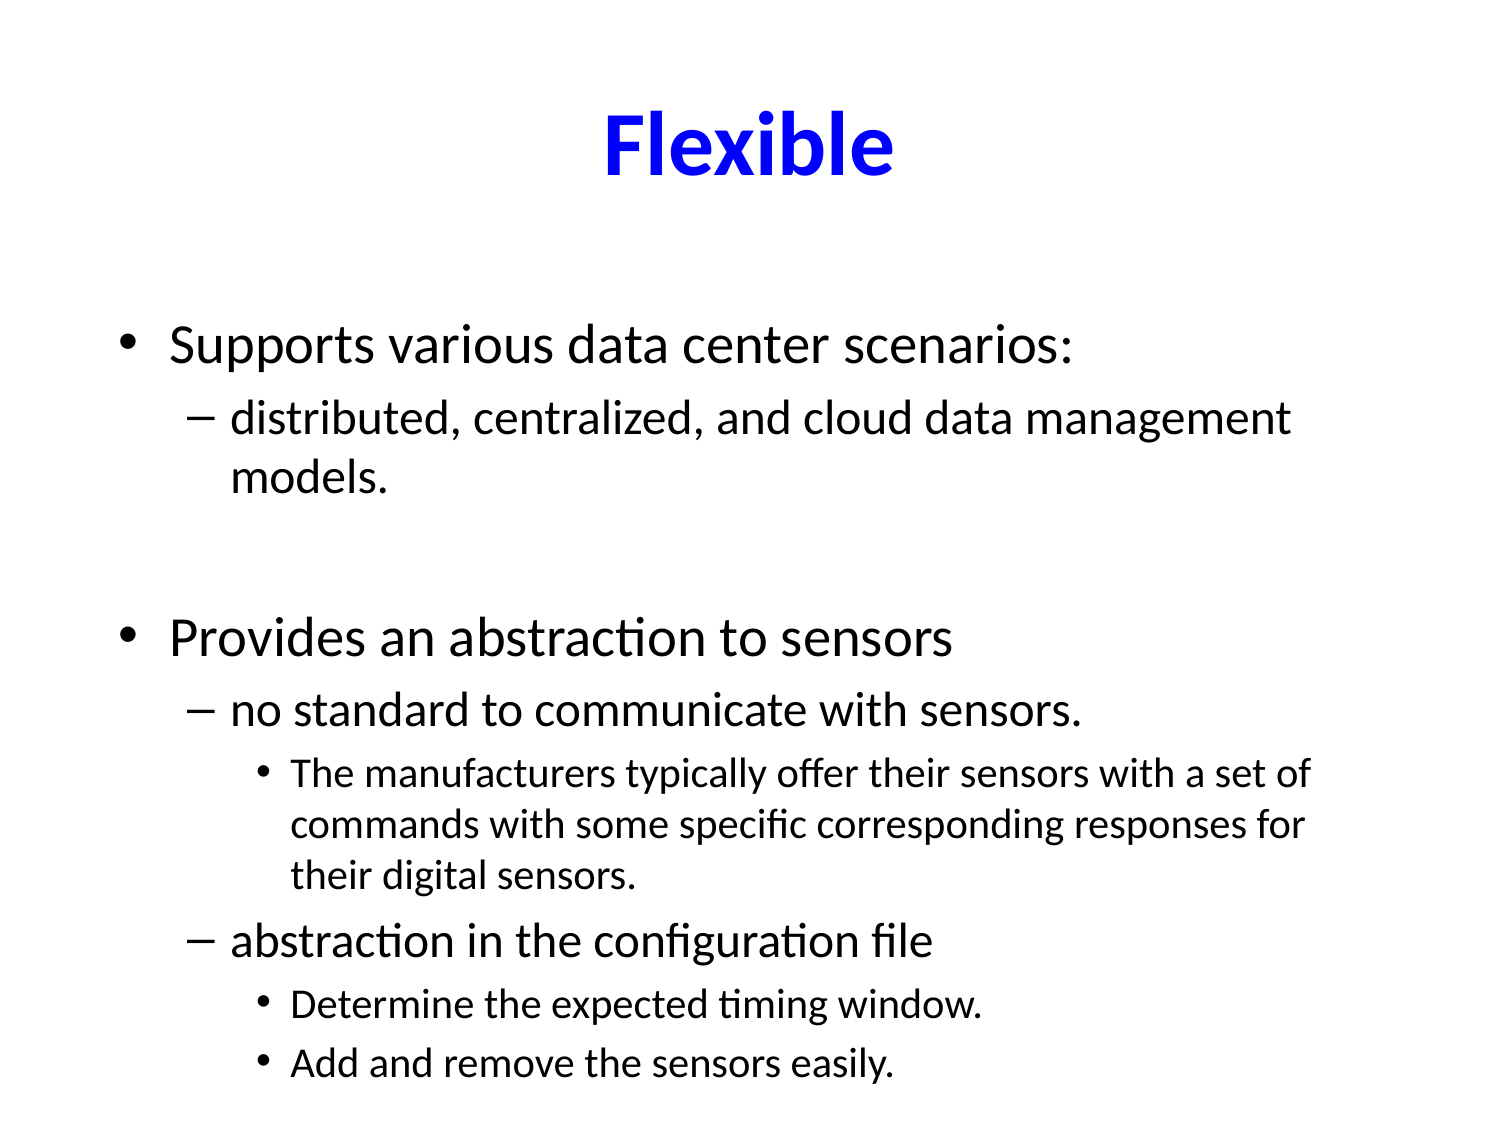

# Flexible
Supports various data center scenarios:
distributed, centralized, and cloud data management models.

Provides an abstraction to sensors
no standard to communicate with sensors.
The manufacturers typically offer their sensors with a set of commands with some specific corresponding responses for their digital sensors.
abstraction in the configuration file
Determine the expected timing window.
Add and remove the sensors easily.